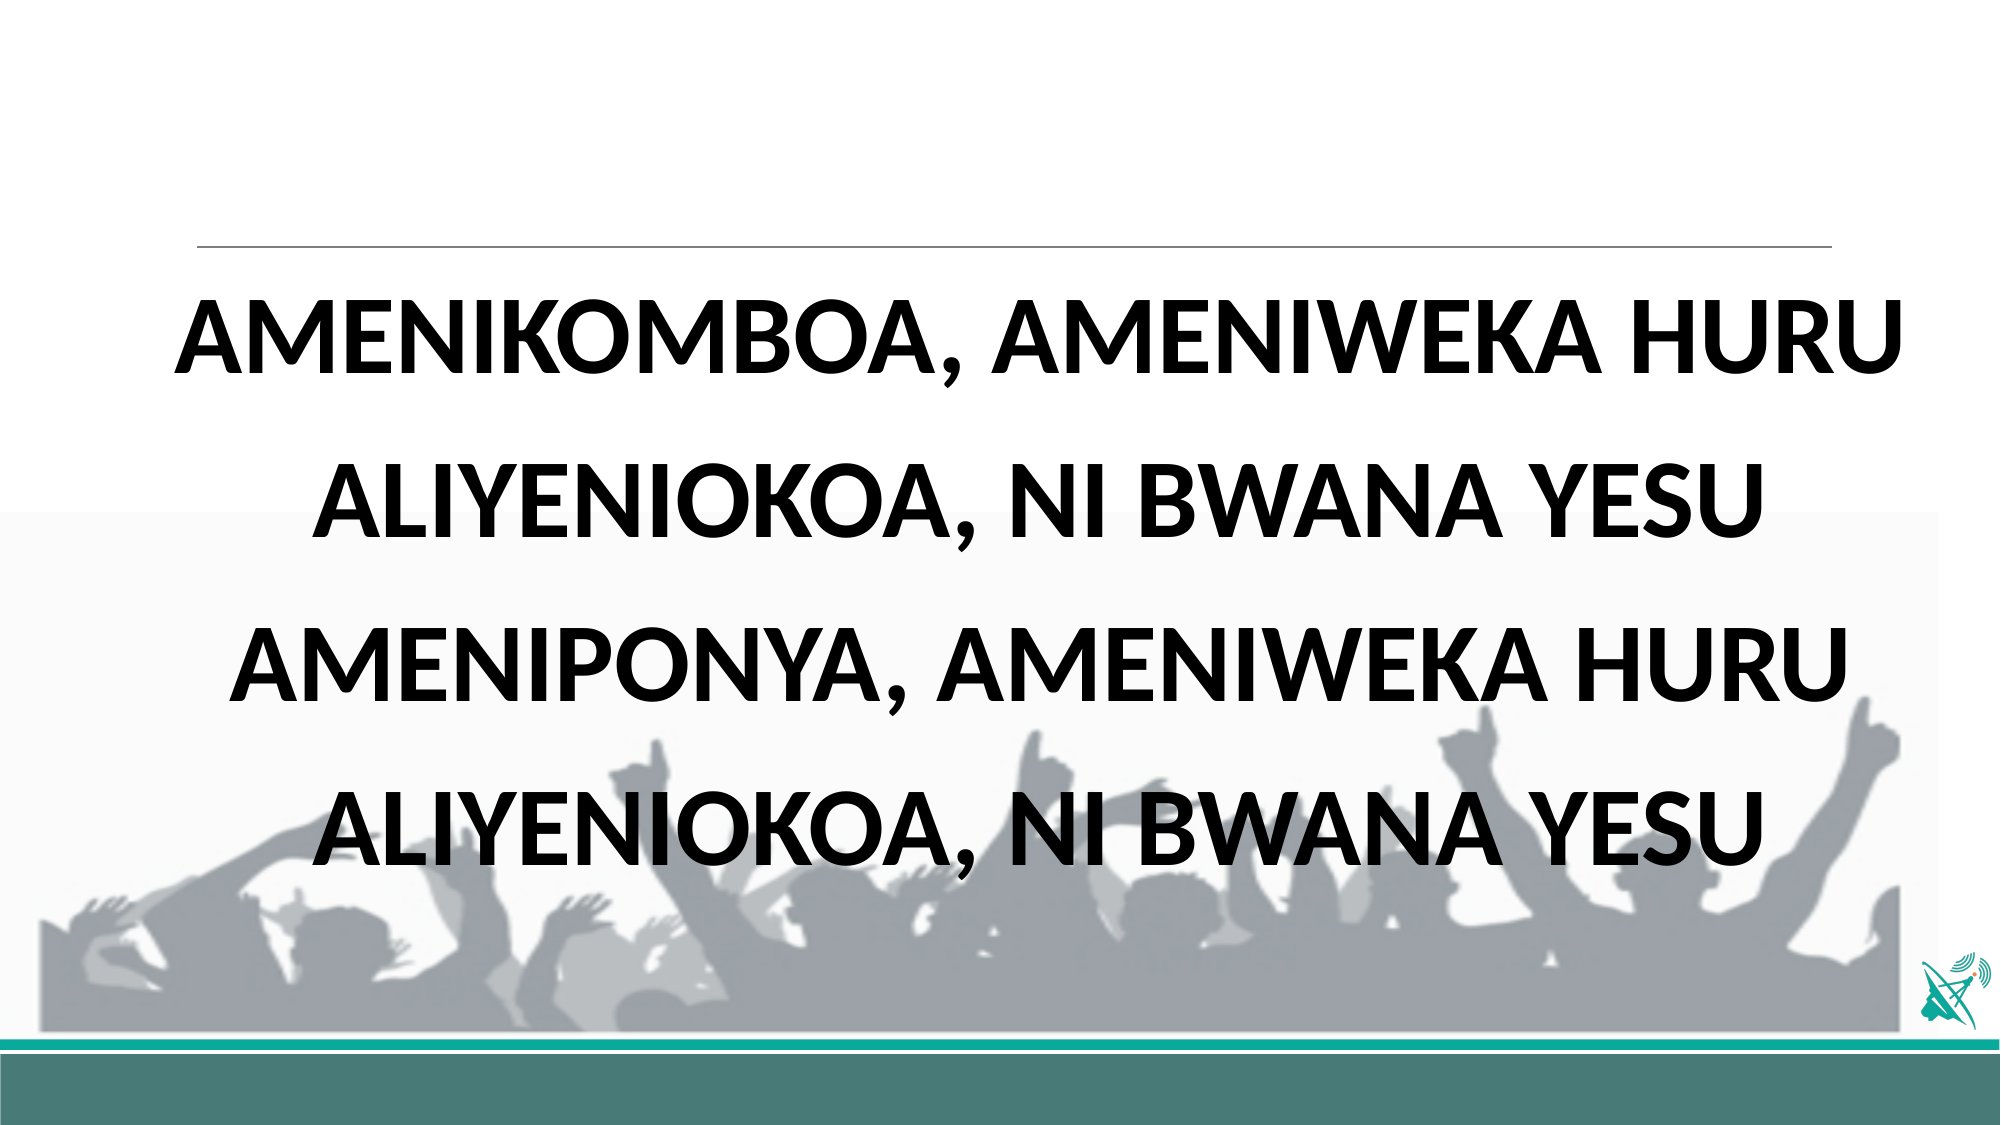

AMENIKOMBOA, AMENIWEKA HURU
ALIYENIOKOA, NI BWANA YESU
AMENIPONYA, AMENIWEKA HURU
ALIYENIOKOA, NI BWANA YESU